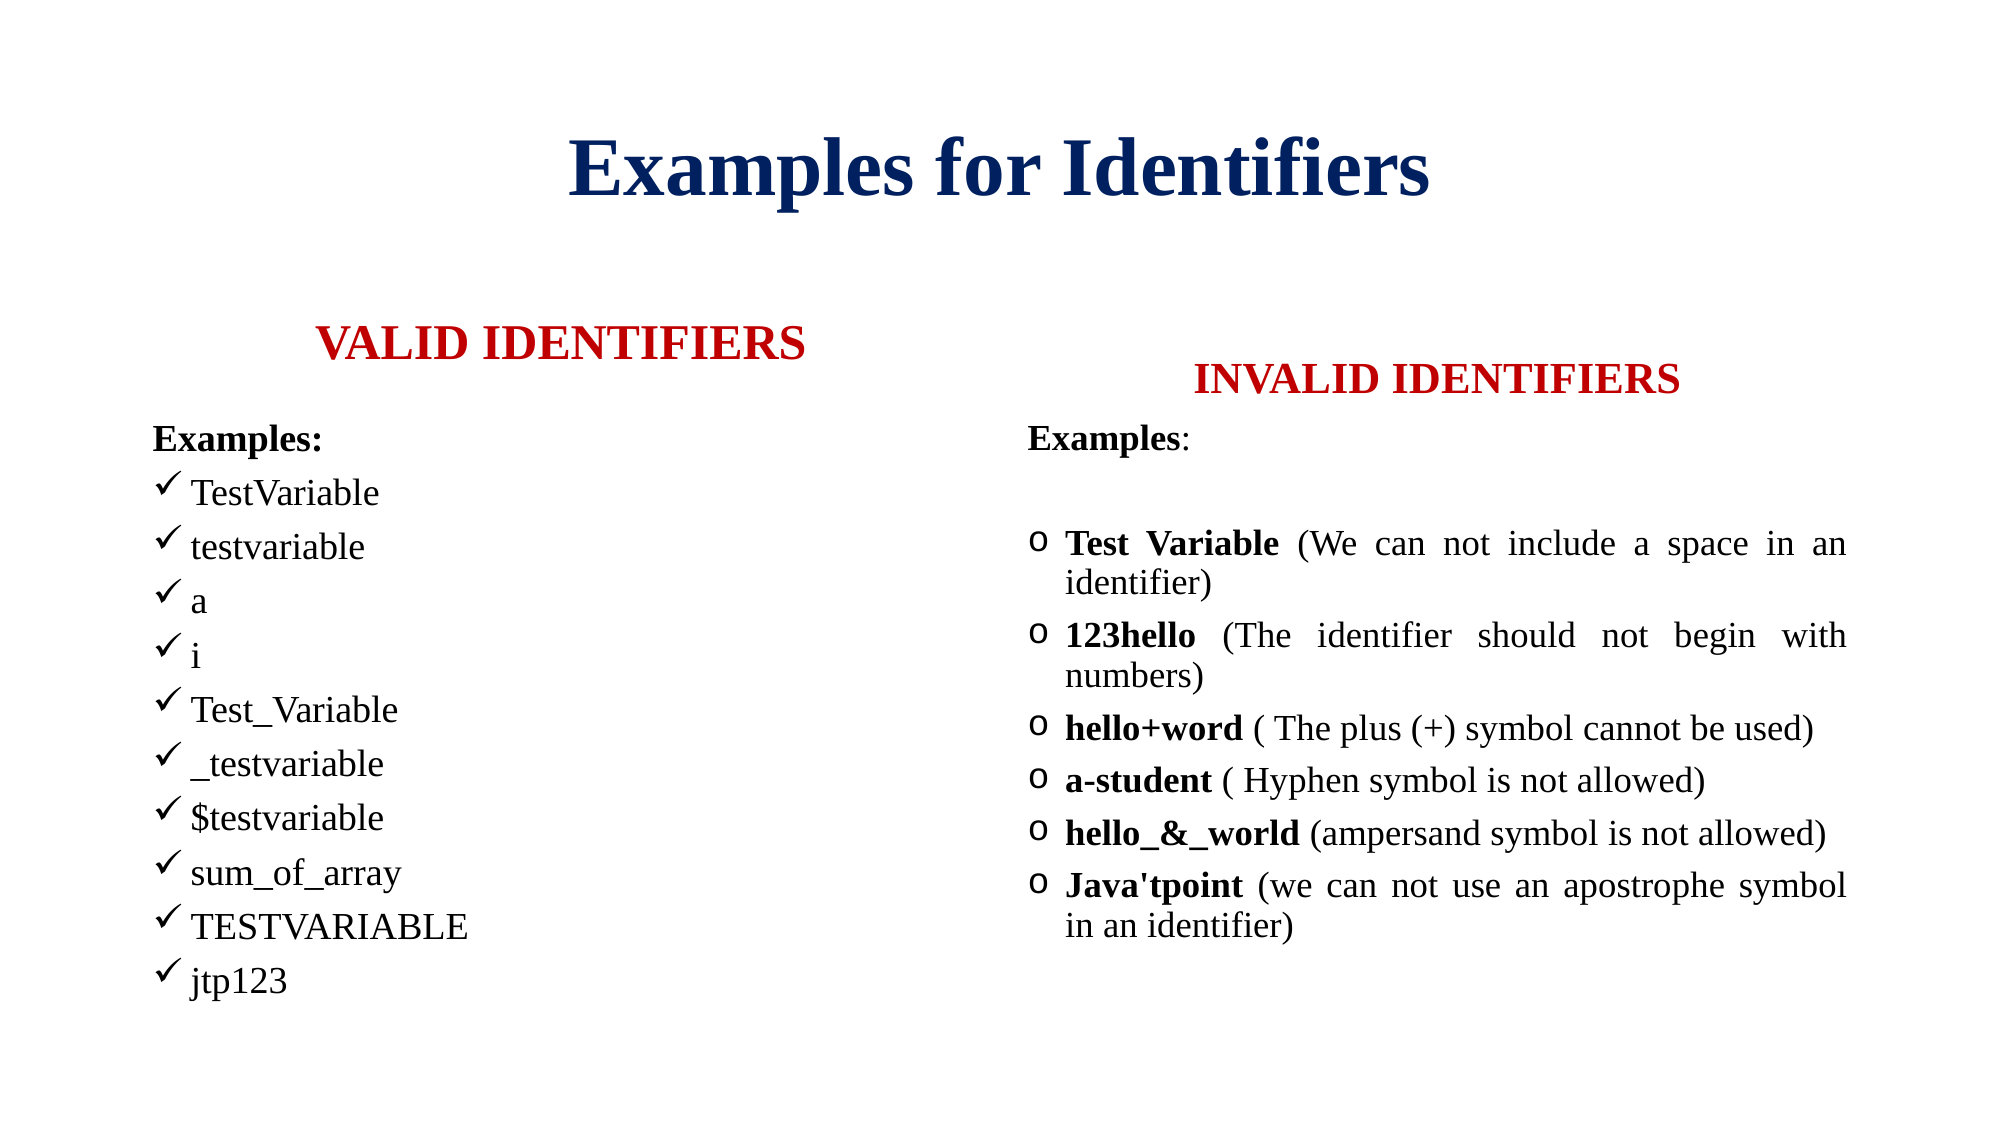

# Examples for Identifiers
VALID IDENTIFIERS

INVALID IDENTIFIERS

Examples:
TestVariable
testvariable
a
i
Test_Variable
_testvariable
$testvariable
sum_of_array
TESTVARIABLE
jtp123

Examples:

Test Variable (We can not include a space in an identifier)
123hello (The identifier should not begin with numbers)
hello+word ( The plus (+) symbol cannot be used)
a-student ( Hyphen symbol is not allowed)
hello_&_world (ampersand symbol is not allowed)
Java'tpoint (we can not use an apostrophe symbol in an identifier)